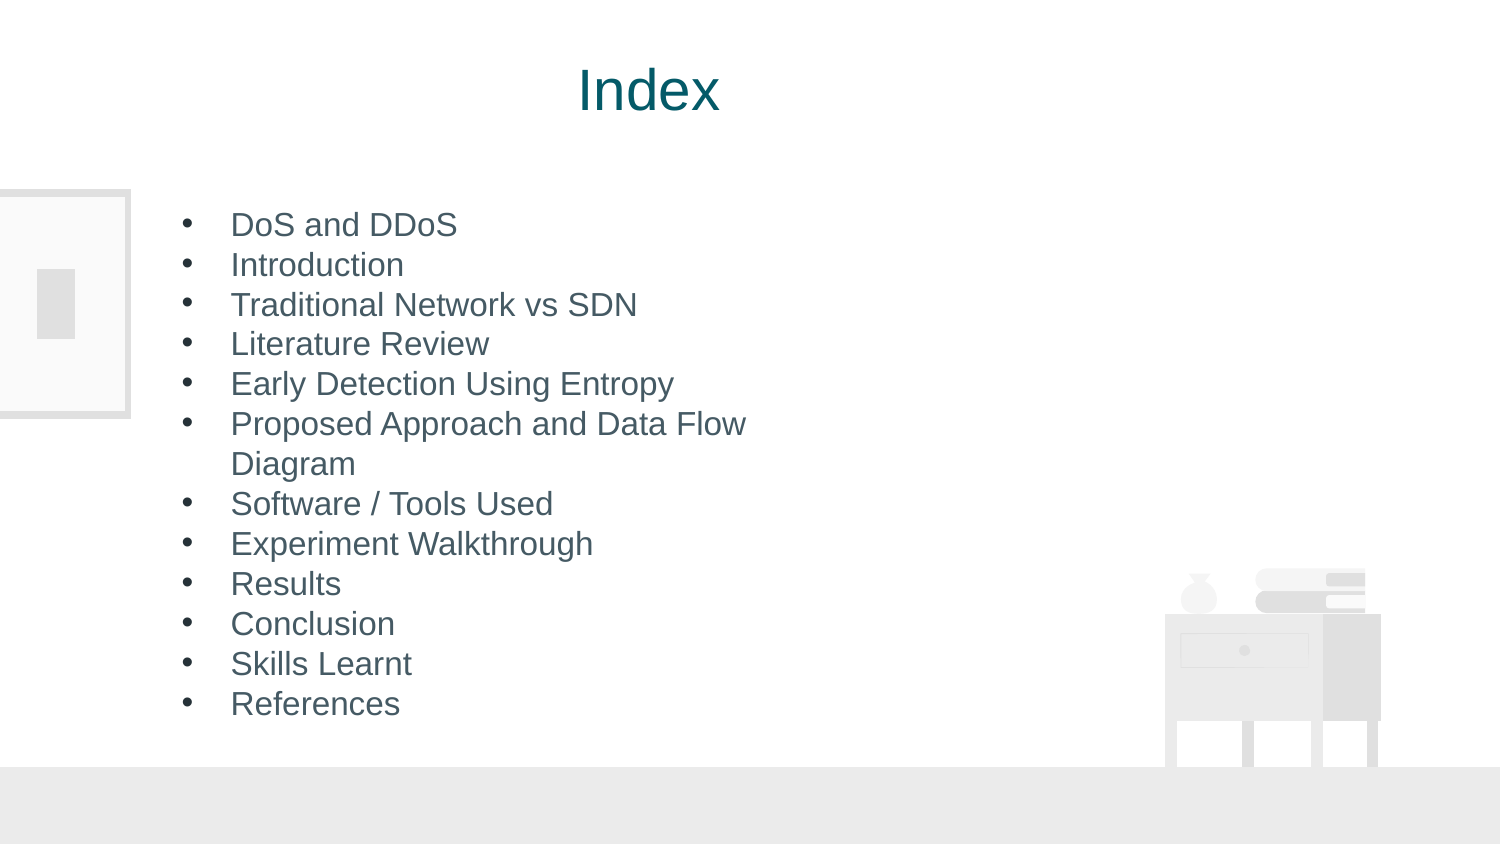

# Index
DoS and DDoS
Introduction
Traditional Network vs SDN
Literature Review
Early Detection Using Entropy
Proposed Approach and Data Flow Diagram
Software / Tools Used
Experiment Walkthrough
Results
Conclusion
Skills Learnt
References